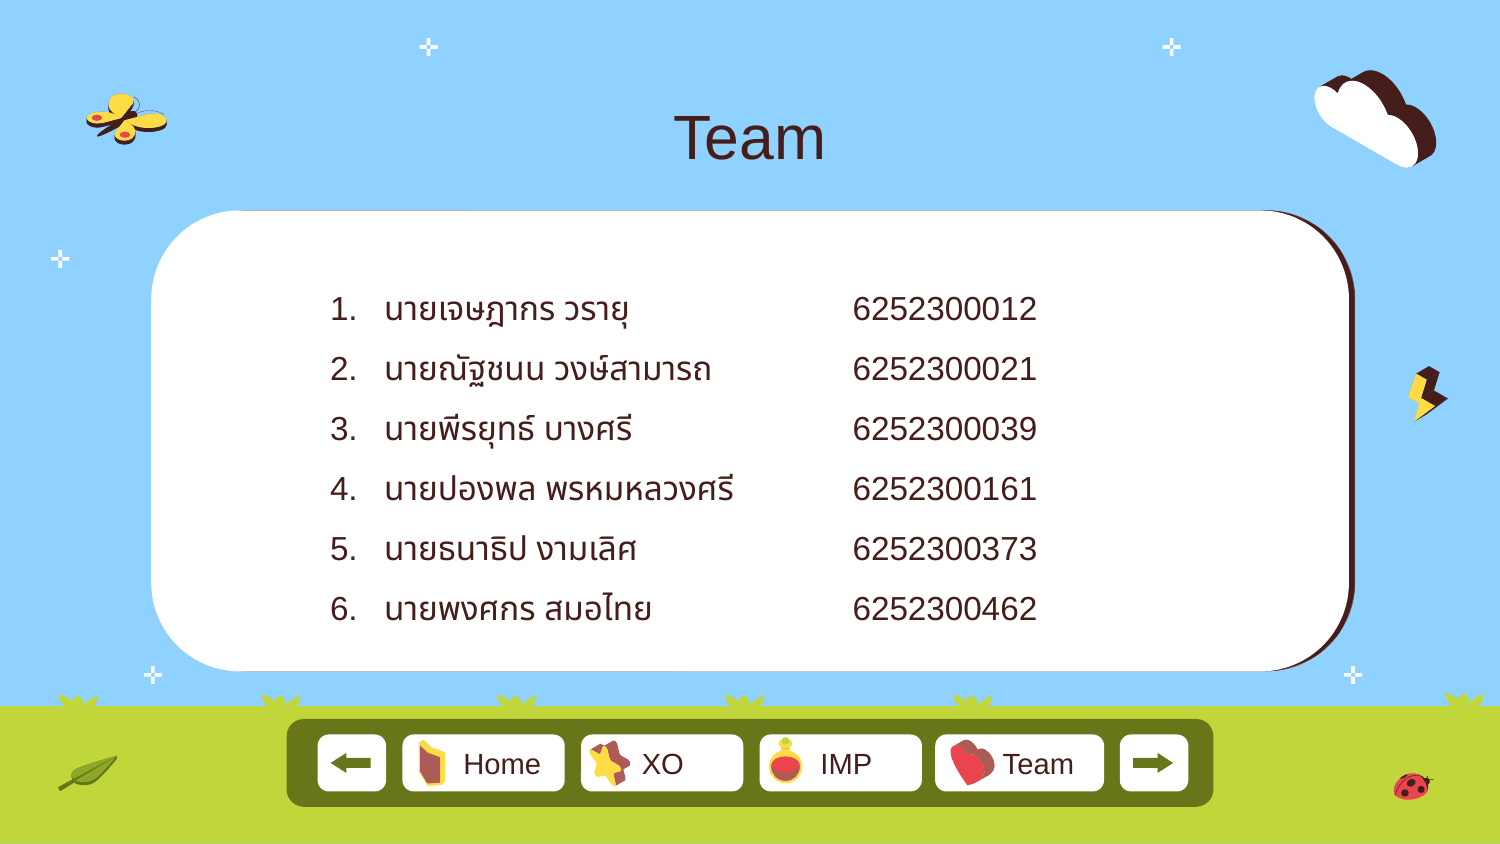

# Team

นายเจษฎากร วรายุ
นายณัฐชนน วงษ์สามารถ
นายพีรยุทธ์ บางศรี
นายปองพล พรหมหลวงศรี
นายธนาธิป งามเลิศ
นายพงศกร สมอไทย

6252300012
6252300021
6252300039
6252300161
6252300373
6252300462

Team
Home
XO
IMP